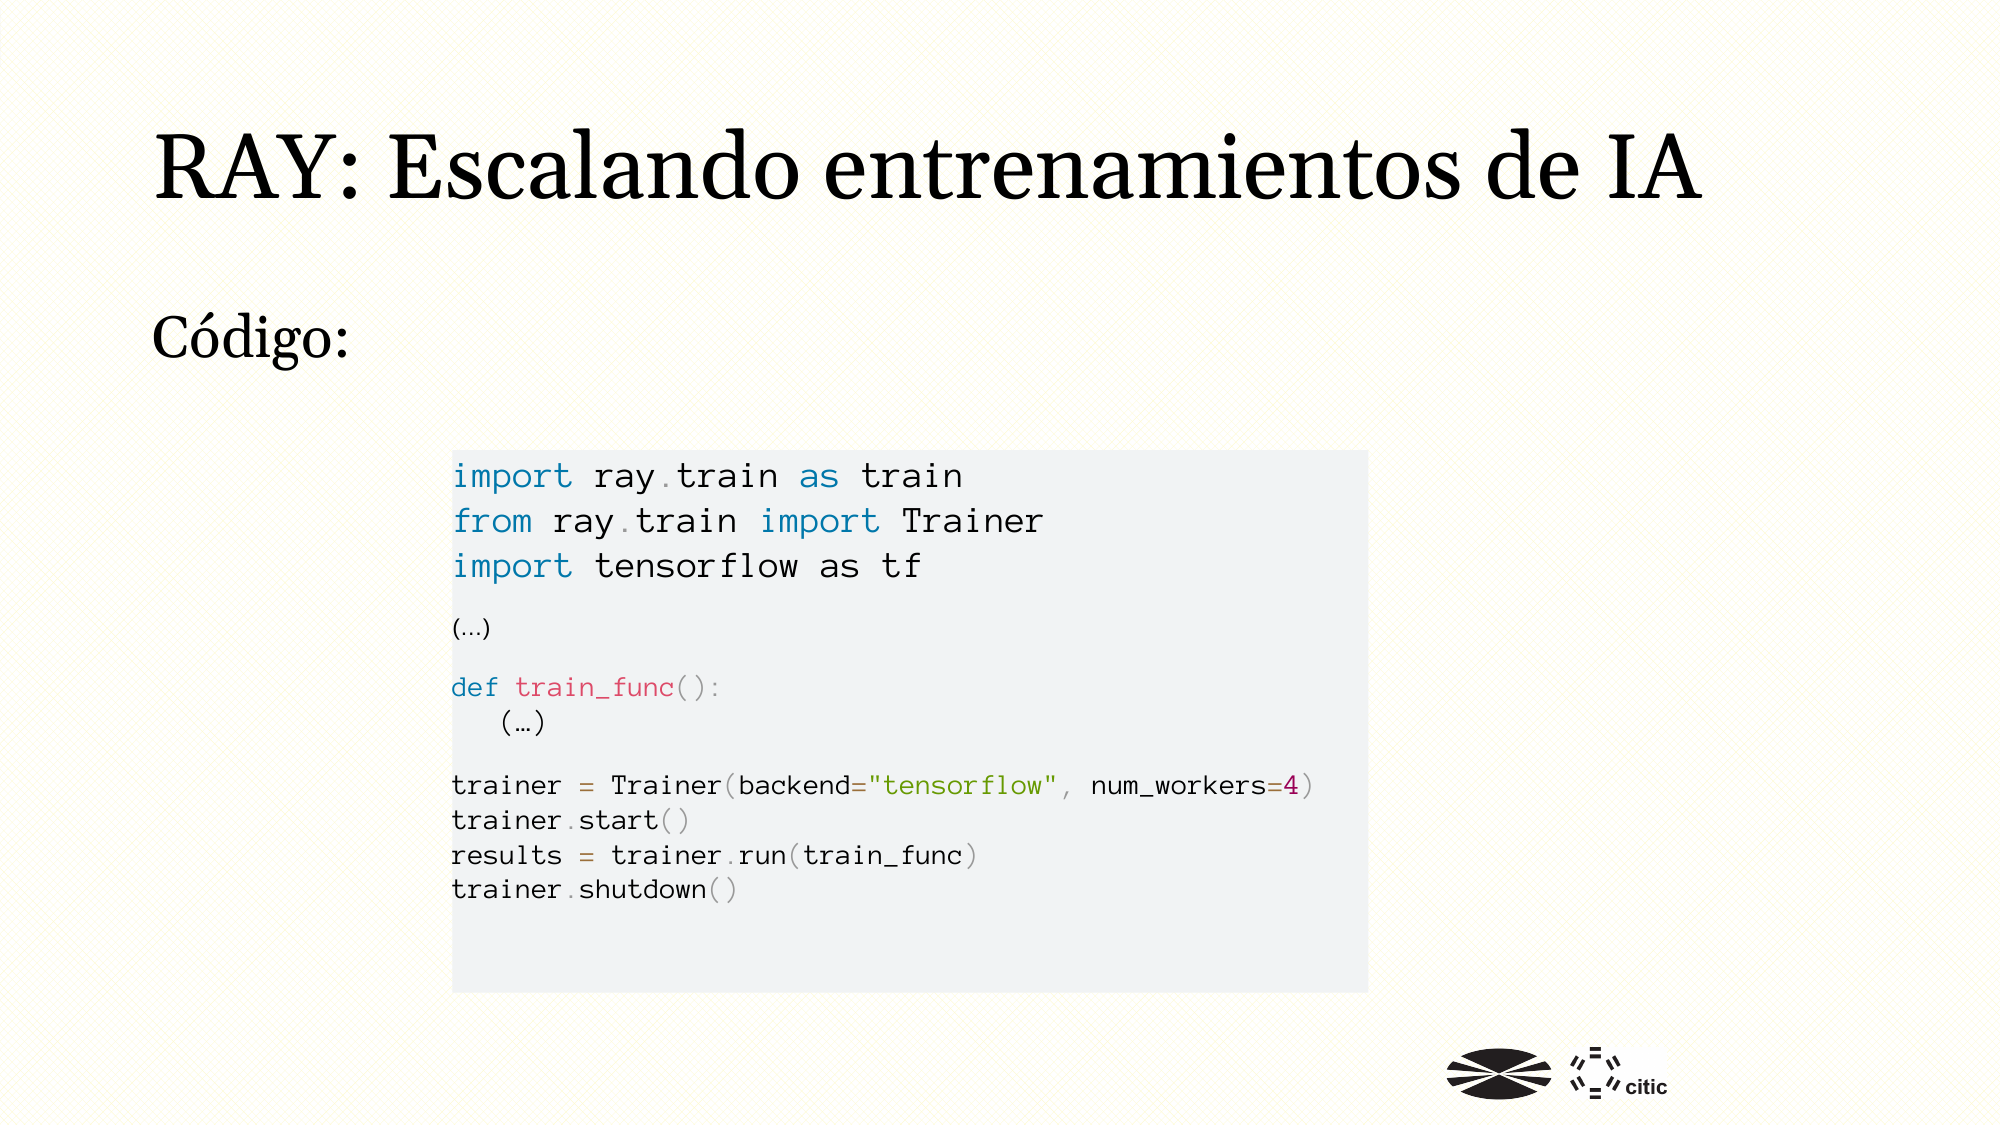

# RAY: Escalando entrenamientos de IA
Código:

import ray.train as train
from ray.train import Trainer
import tensorflow as tf

(…)

def train_func():
   (…)
trainer = Trainer(backend="tensorflow", num_workers=4)
trainer.start()
results = trainer.run(train_func)
trainer.shutdown()